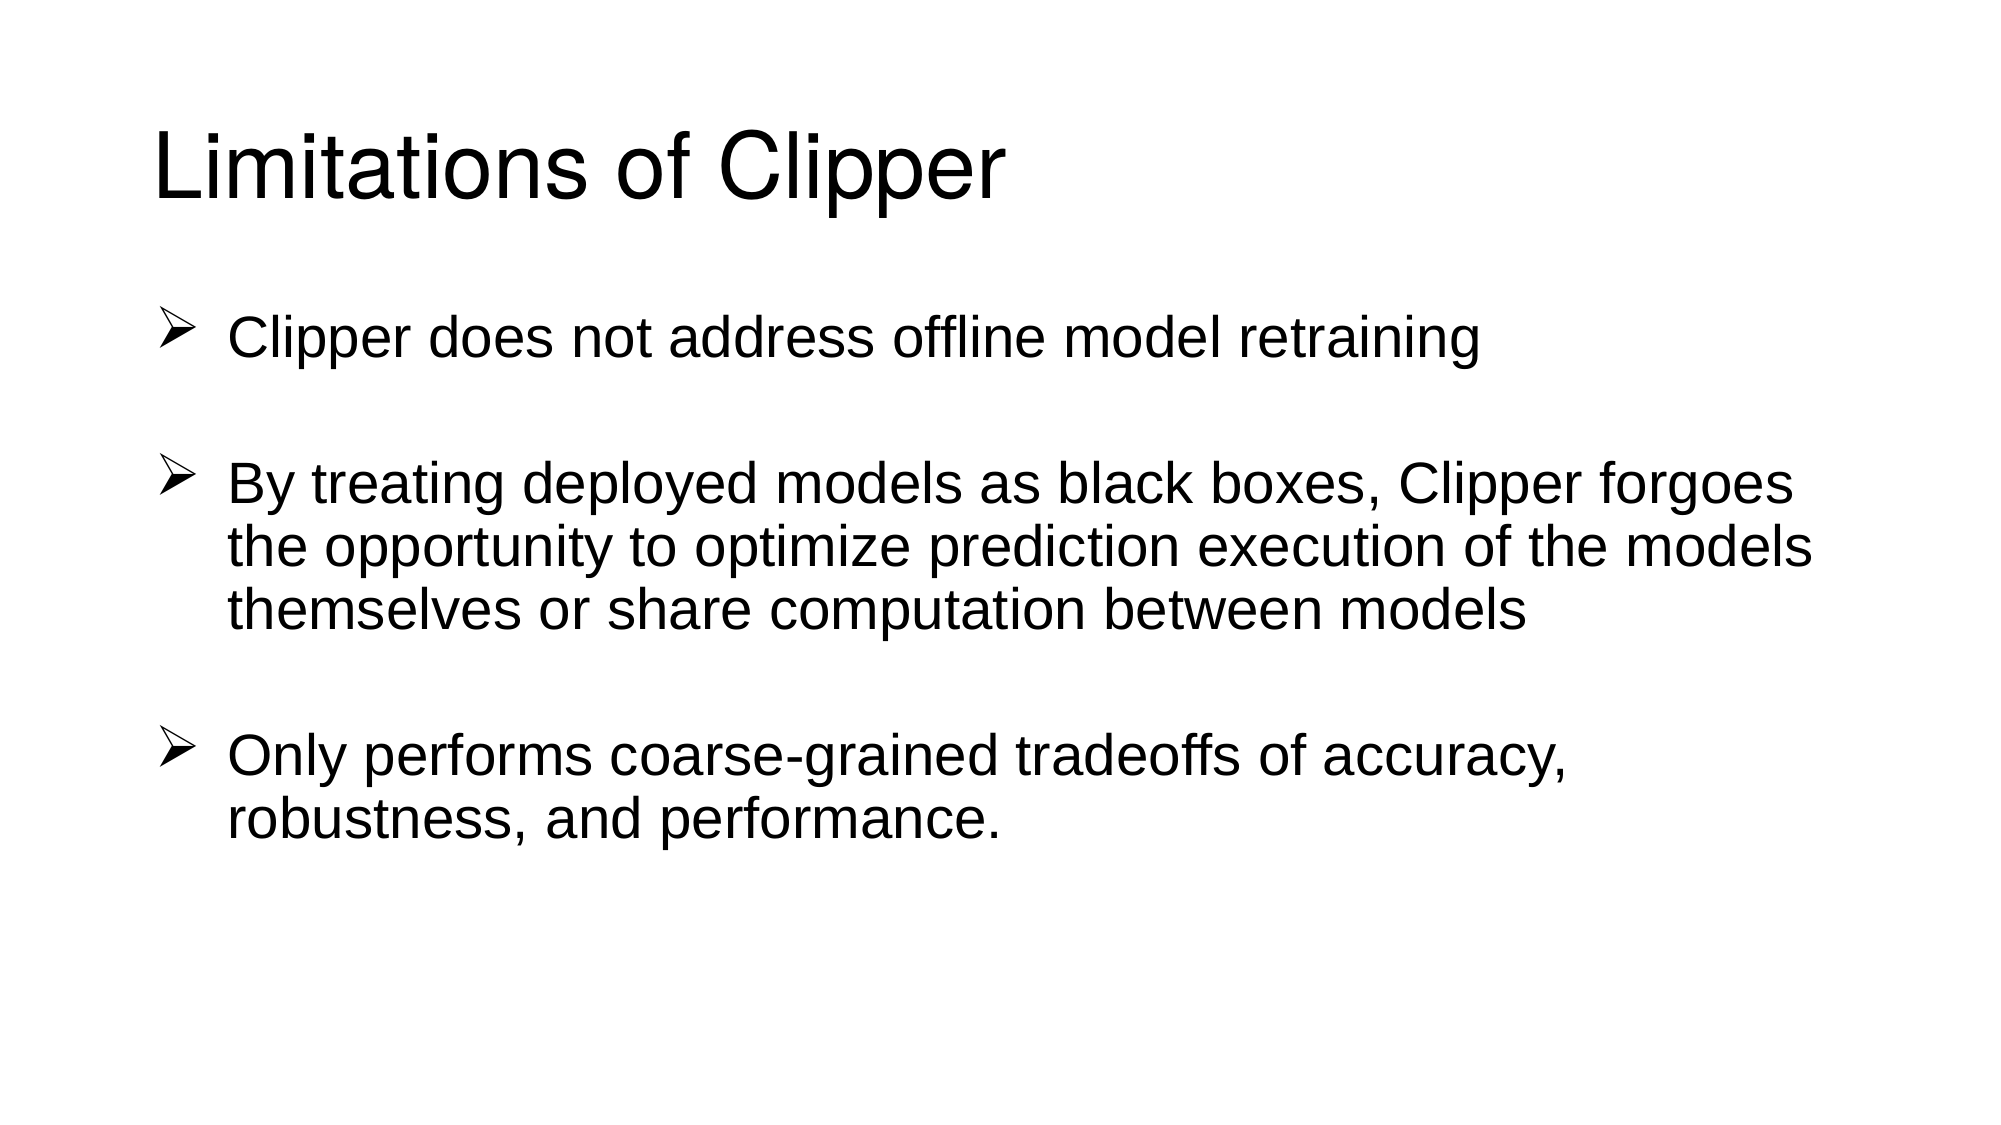

# Limitations of Clipper
Clipper does not address offline model retraining
By treating deployed models as black boxes, Clipper forgoes the opportunity to optimize prediction execution of the models themselves or share computation between models
Only performs coarse-grained tradeoffs of accuracy, robustness, and performance.